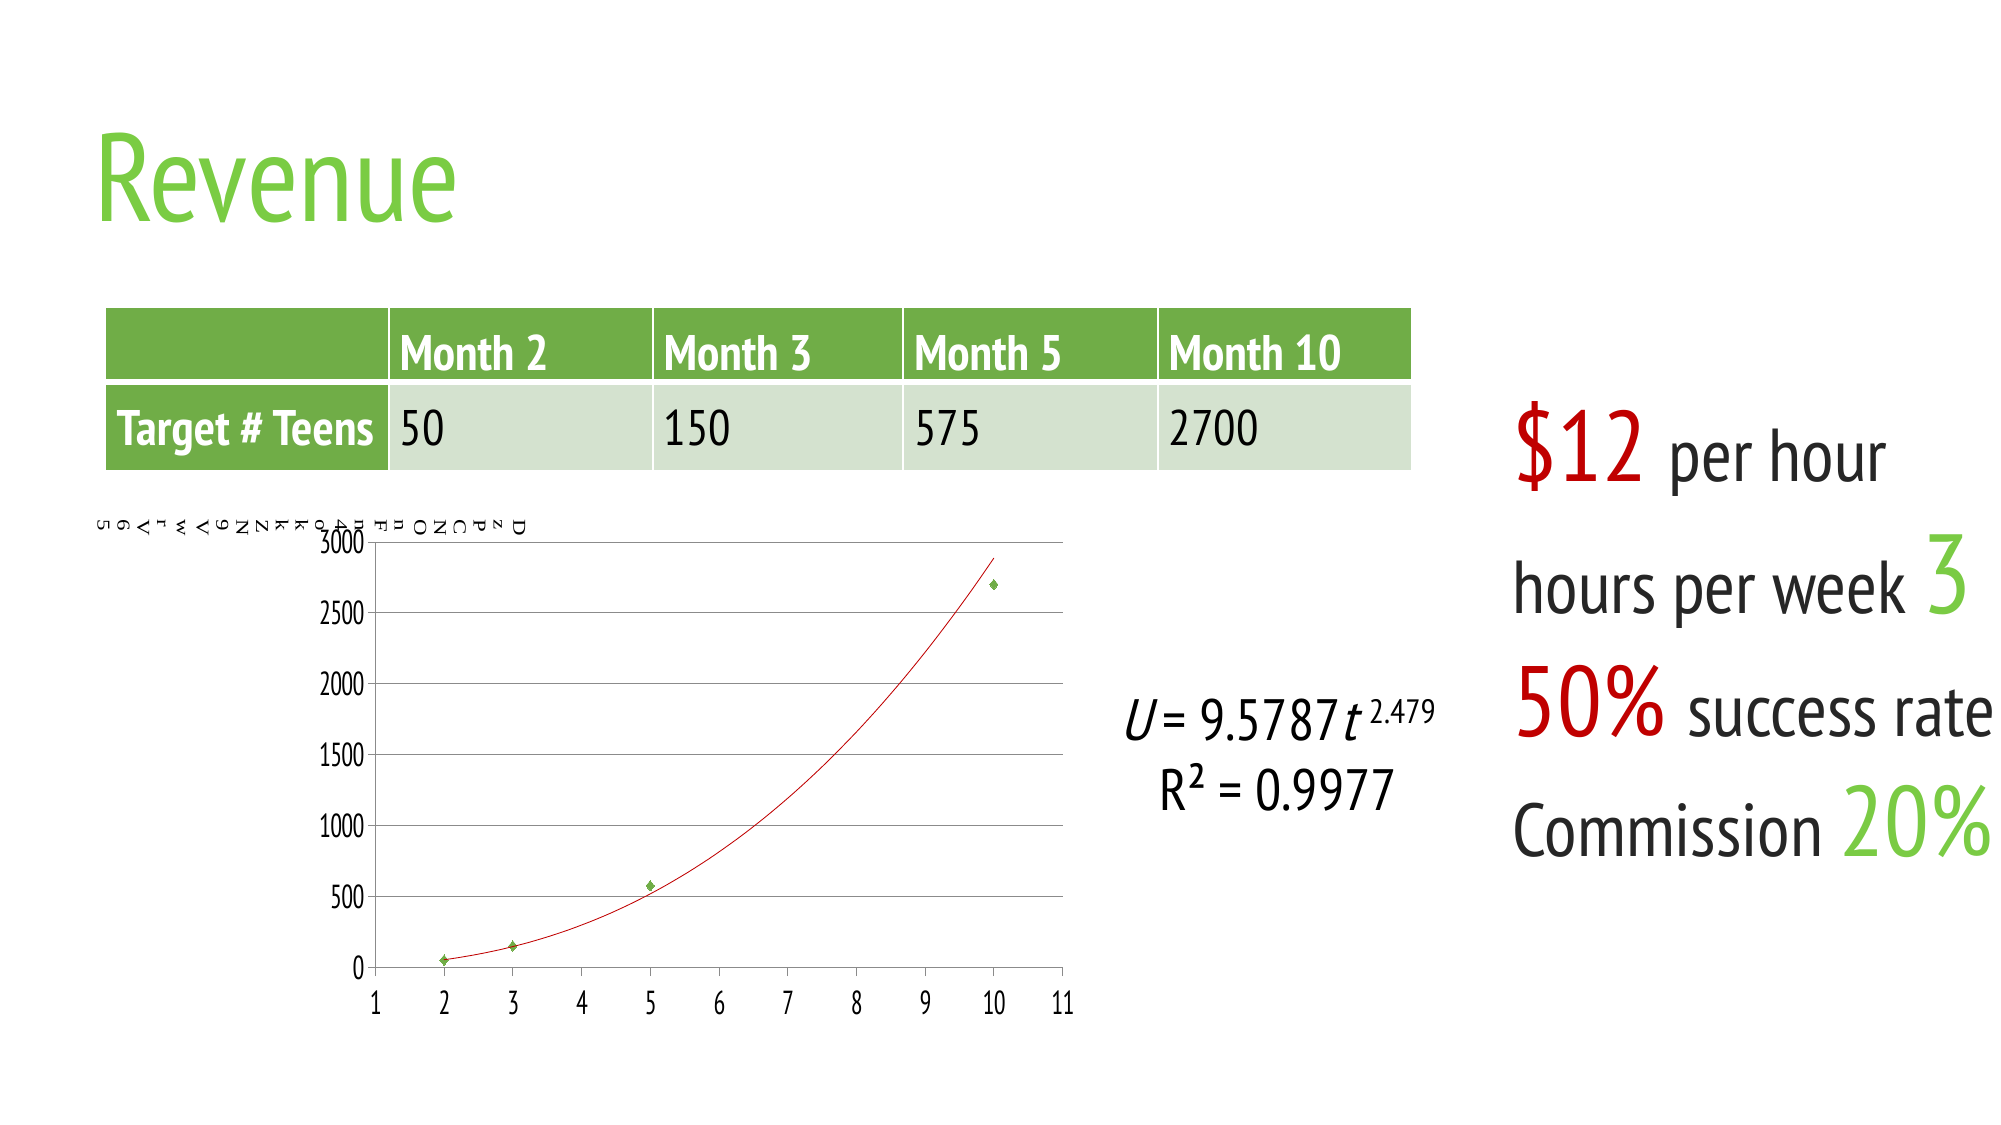

Revenue
|  | Month 2 | Month 3 | Month 5 | Month 10 |
| --- | --- | --- | --- | --- |
| Target # Teens | 50 | 150 | 575 | 2700 |
$12 per hour
hours per week 3
50% success rate
Commission 20%

### Chart

| Category |  |
|---|---|
U = 9.5787t 2.479
R² = 0.9977